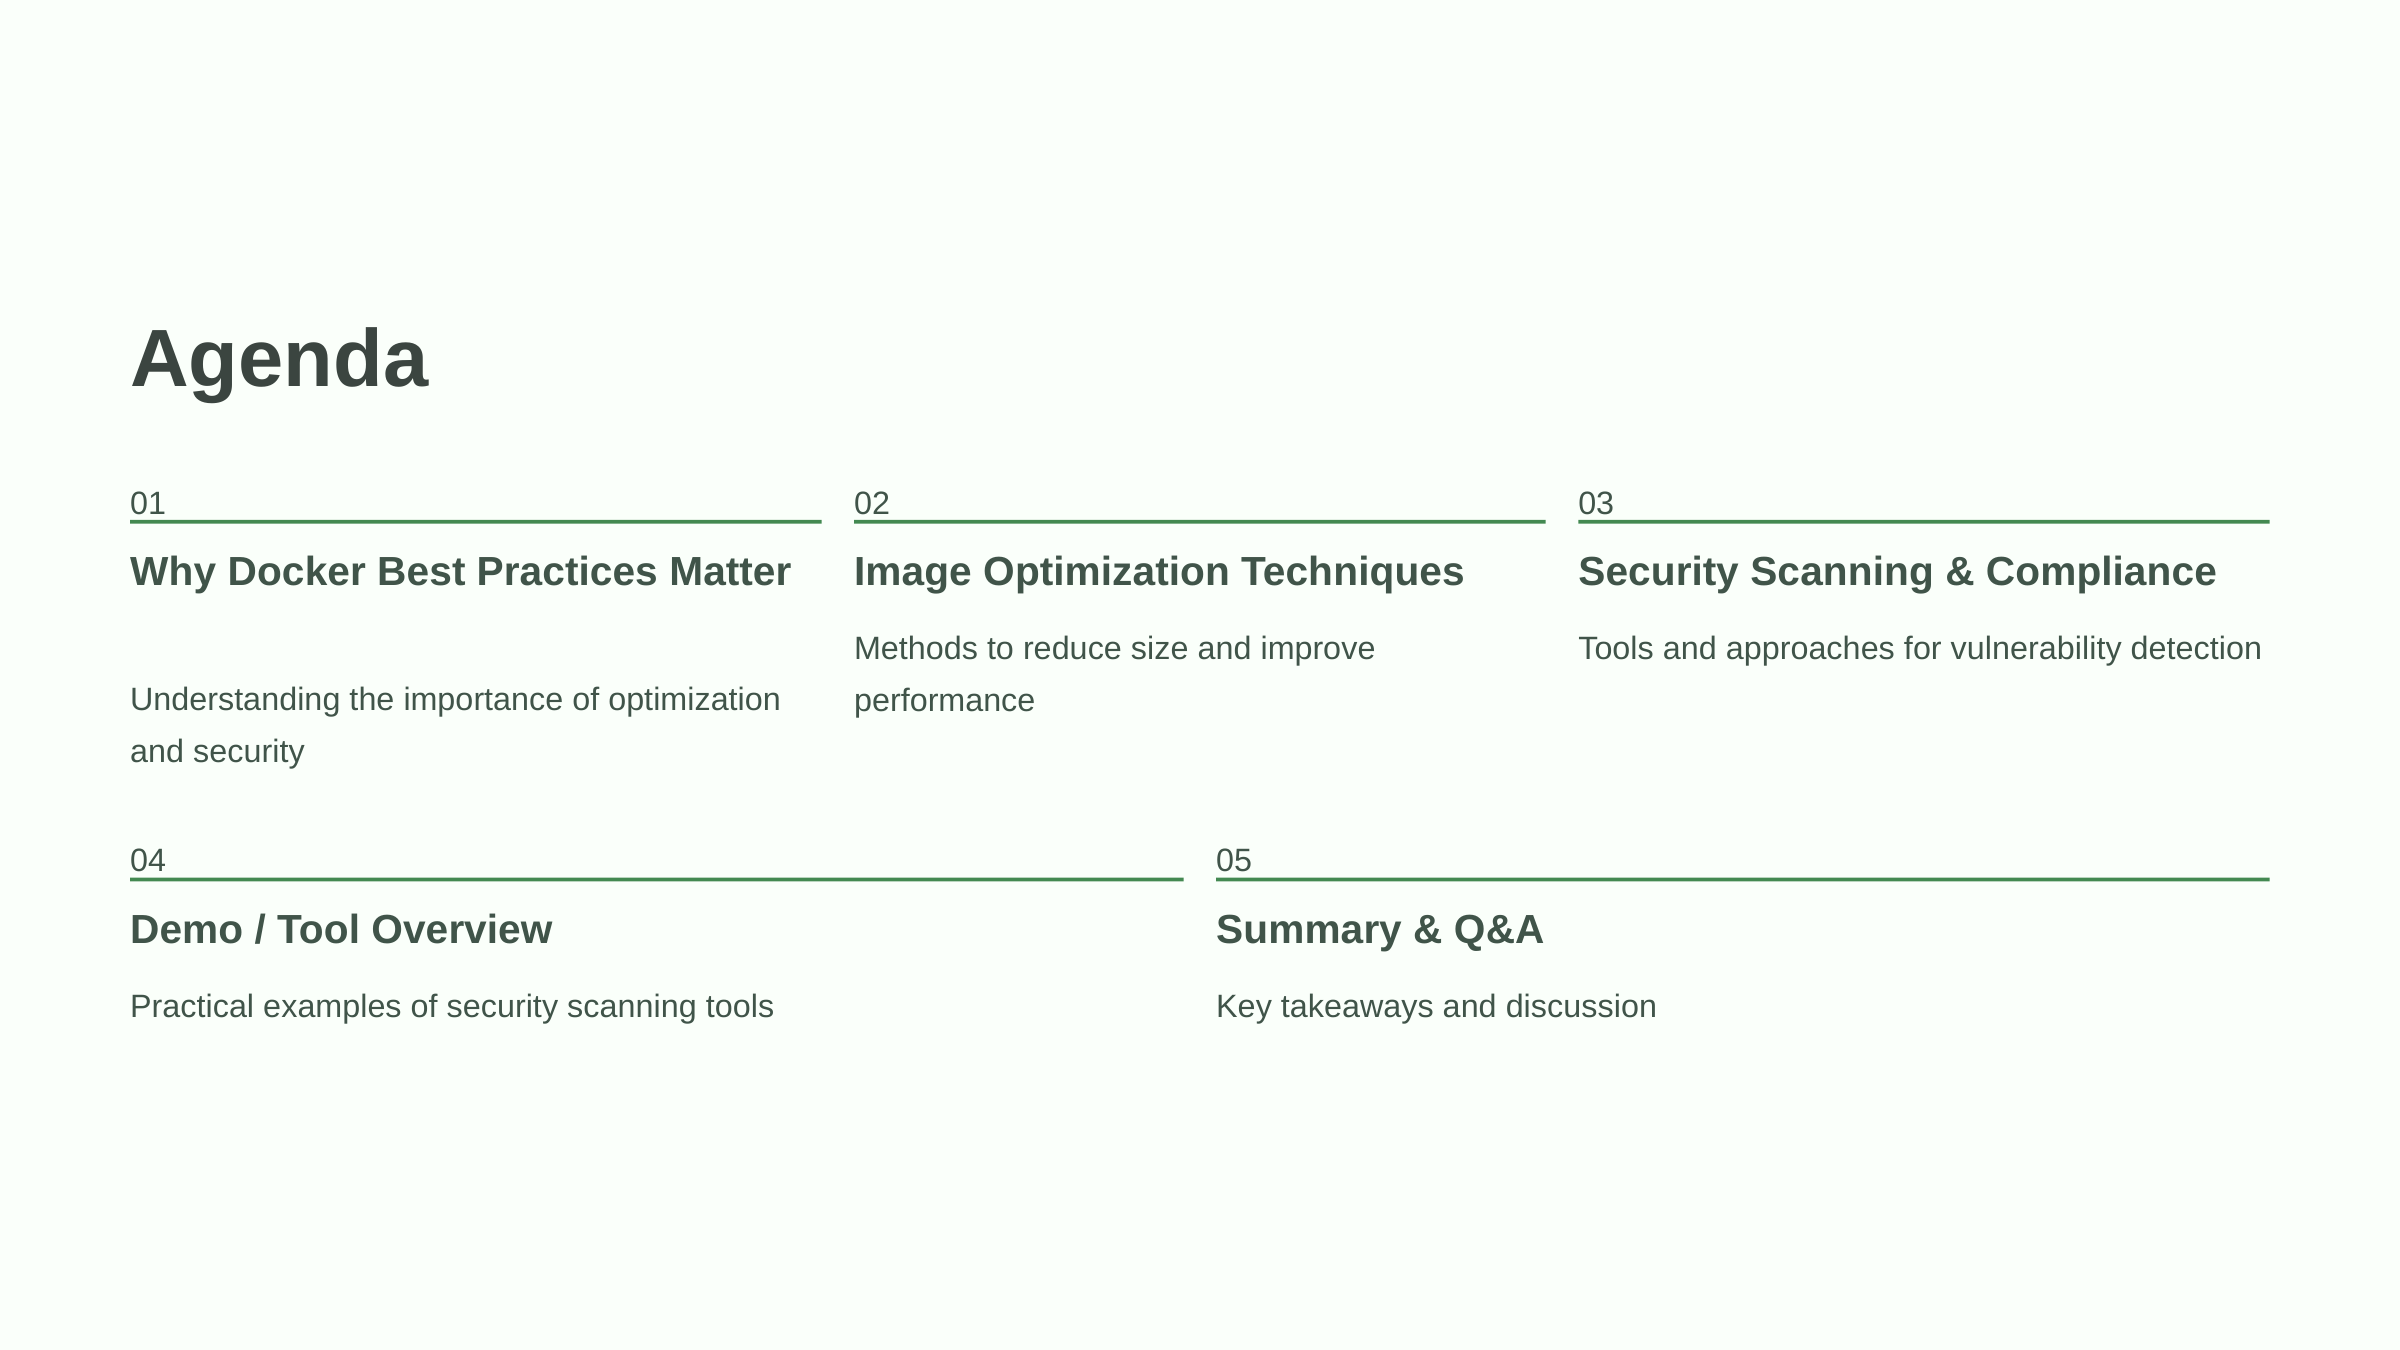

Agenda
01
02
03

Why Docker Best Practices Matter
Image Optimization Techniques
Security Scanning & Compliance
Methods to reduce size and improve performance
Tools and approaches for vulnerability detection
Understanding the importance of optimization and security
04
05

Demo / Tool Overview
Summary & Q&A
Practical examples of security scanning tools
Key takeaways and discussion